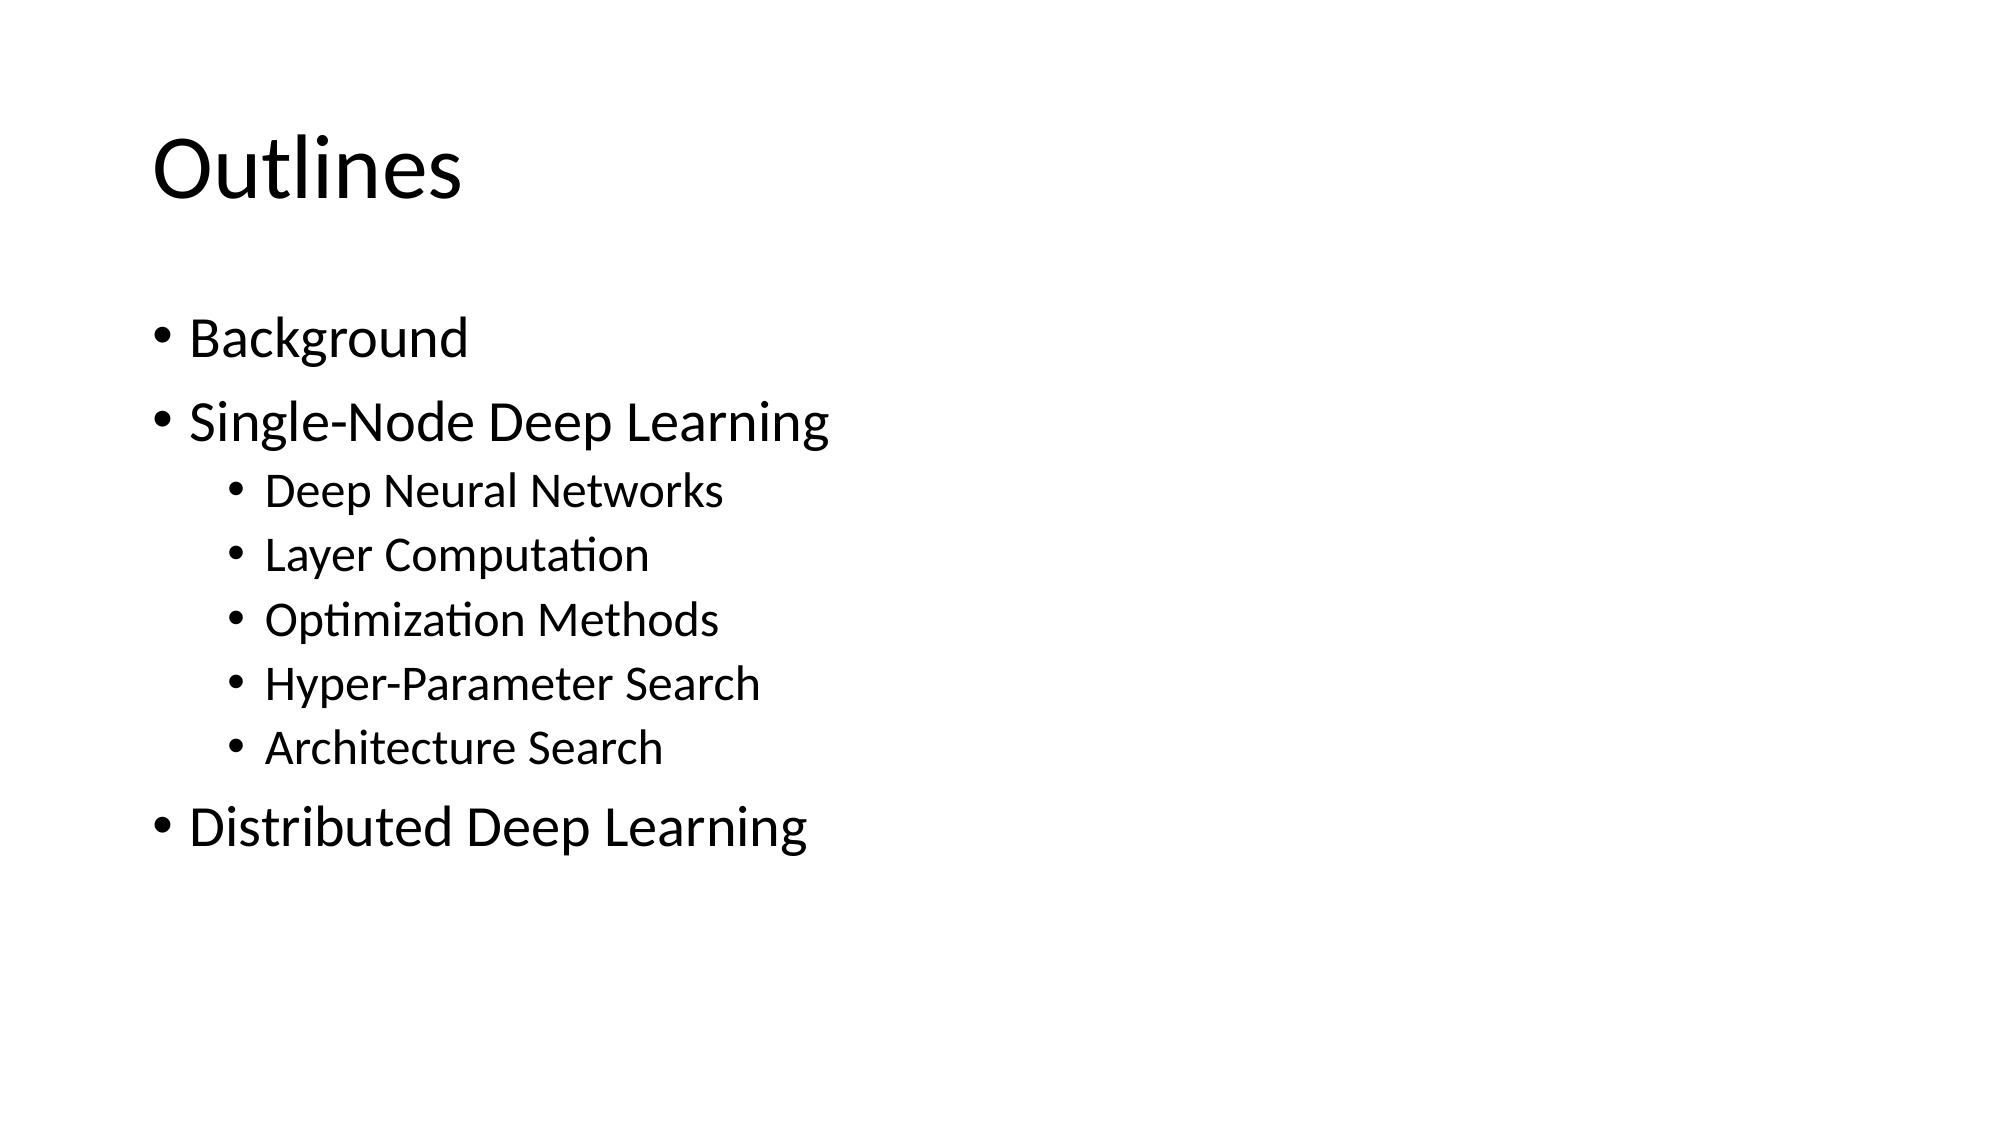

# Outlines
Background
Single-Node Deep Learning
Deep Neural Networks
Layer Computation
Optimization Methods
Hyper-Parameter Search
Architecture Search
Distributed Deep Learning